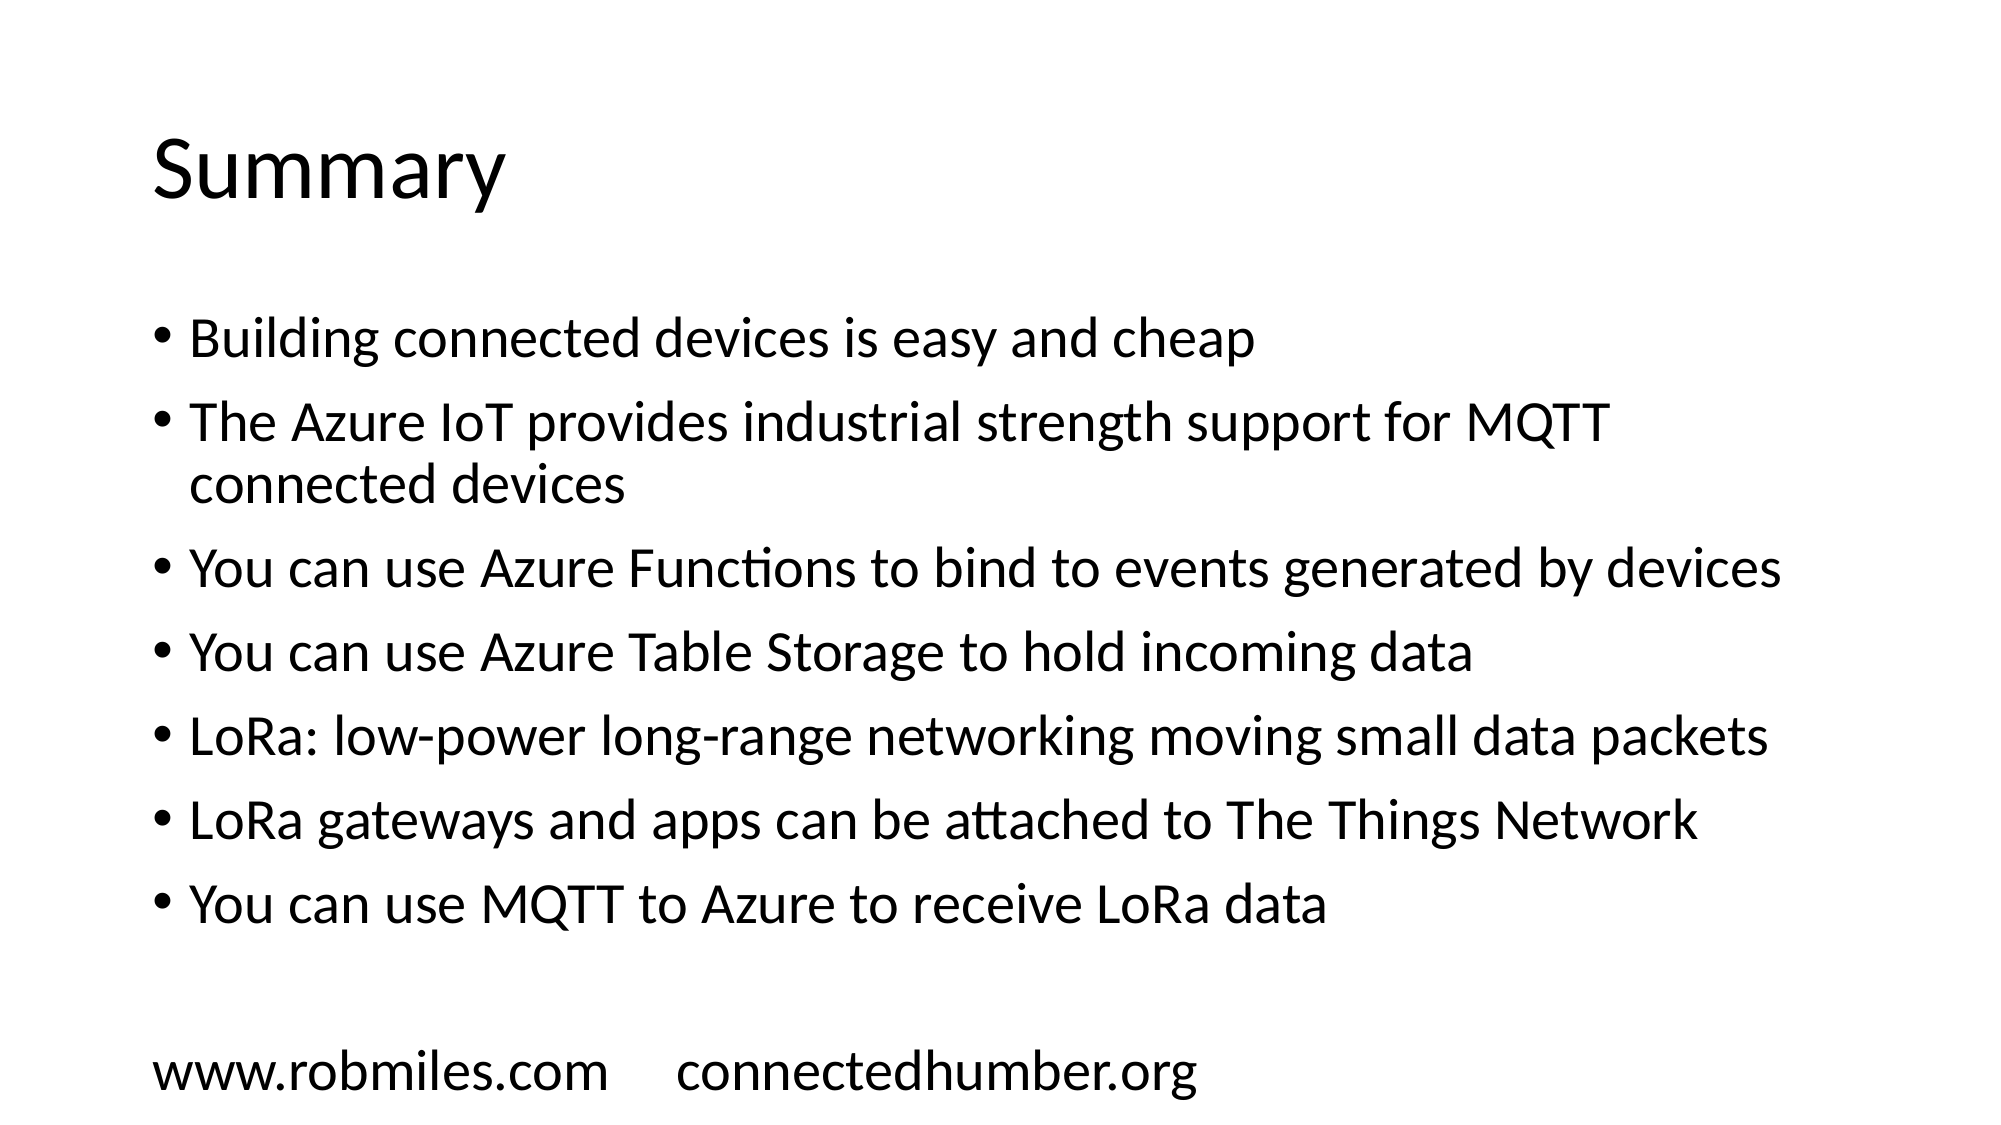

# Summary
Building connected devices is easy and cheap
The Azure IoT provides industrial strength support for MQTT connected devices
You can use Azure Functions to bind to events generated by devices
You can use Azure Table Storage to hold incoming data
LoRa: low-power long-range networking moving small data packets
LoRa gateways and apps can be attached to The Things Network
You can use MQTT to Azure to receive LoRa data

www.robmiles.com     connectedhumber.org